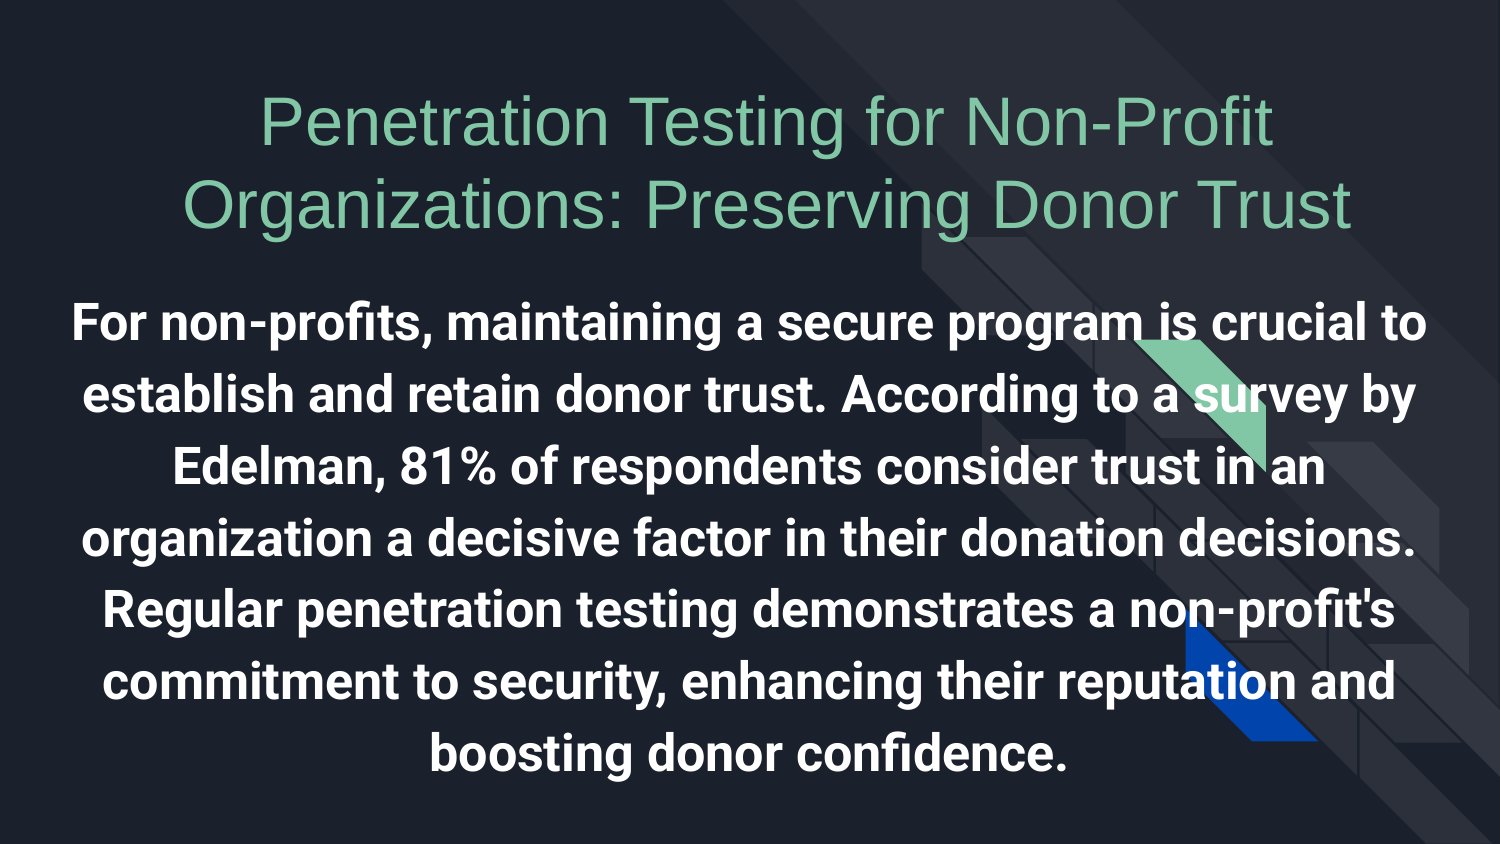

# Penetration Testing for Non-Profit Organizations: Preserving Donor Trust
For non-profits, maintaining a secure program is crucial to establish and retain donor trust. According to a survey by Edelman, 81% of respondents consider trust in an organization a decisive factor in their donation decisions. Regular penetration testing demonstrates a non-profit's commitment to security, enhancing their reputation and boosting donor confidence.